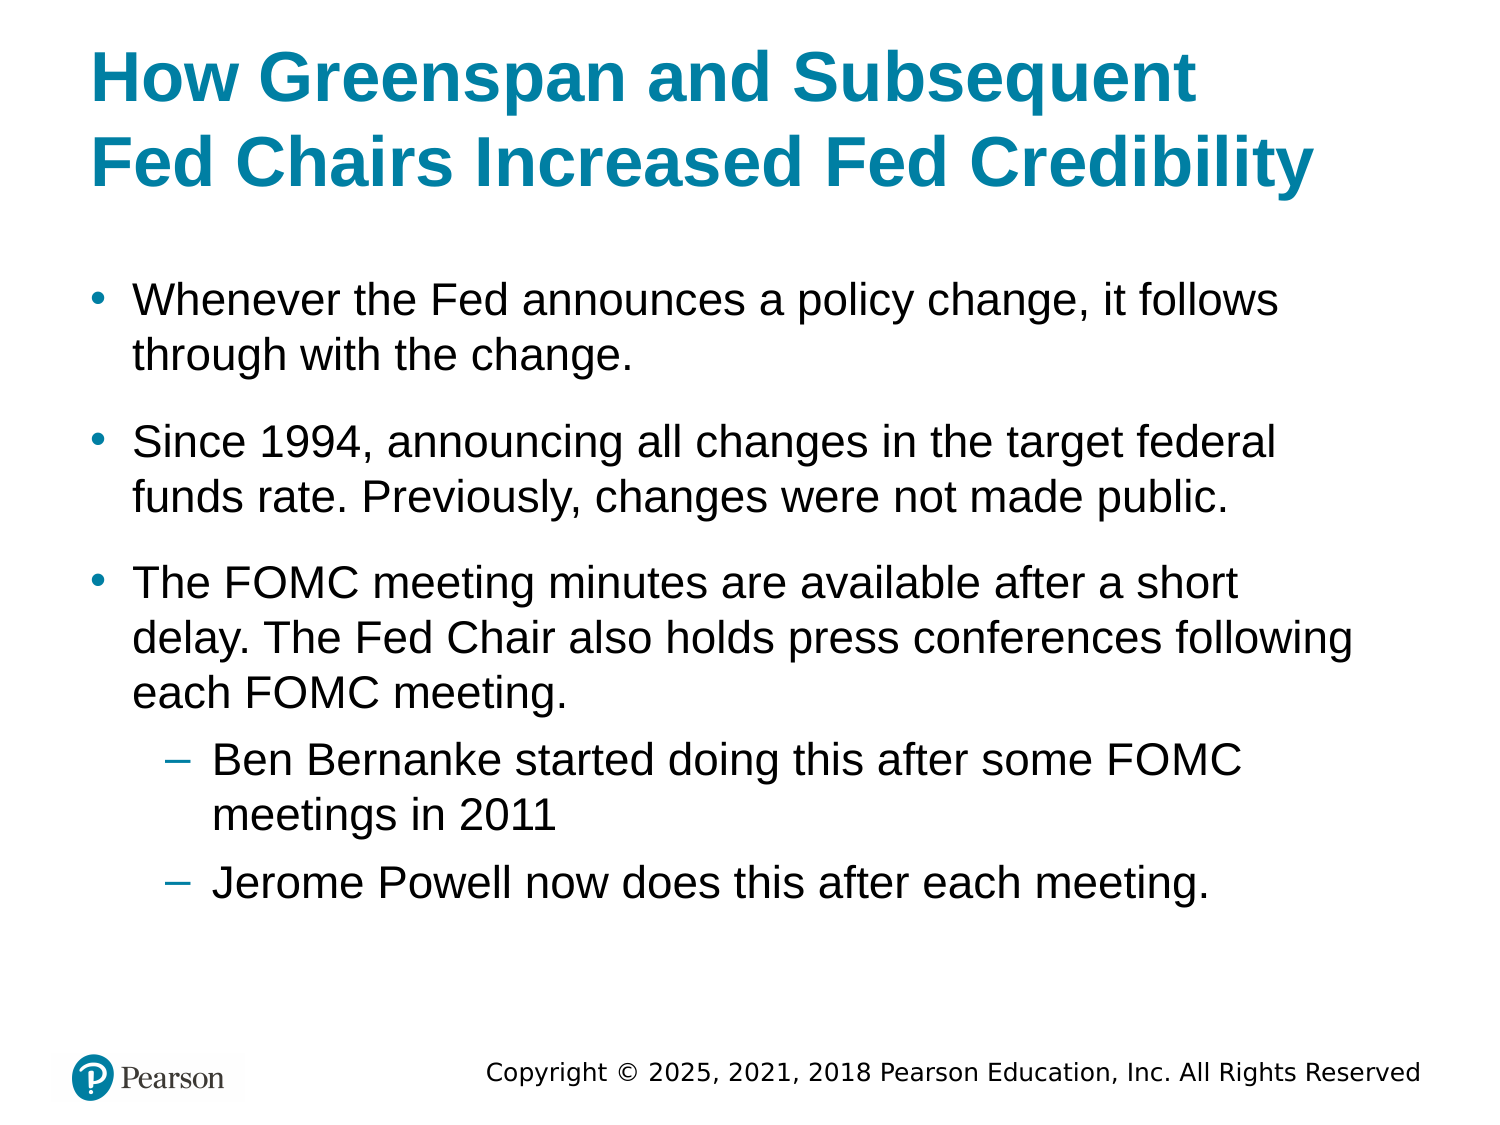

# How Greenspan and Subsequent Fed Chairs Increased Fed Credibility
Whenever the Fed announces a policy change, it follows through with the change.
Since 1994, announcing all changes in the target federal funds rate. Previously, changes were not made public.
The F O M C meeting minutes are available after a short delay. The Fed Chair also holds press conferences following each F O M C meeting.
Ben Bernanke started doing this after some F O M C meetings in 2011
Jerome Powell now does this after each meeting.